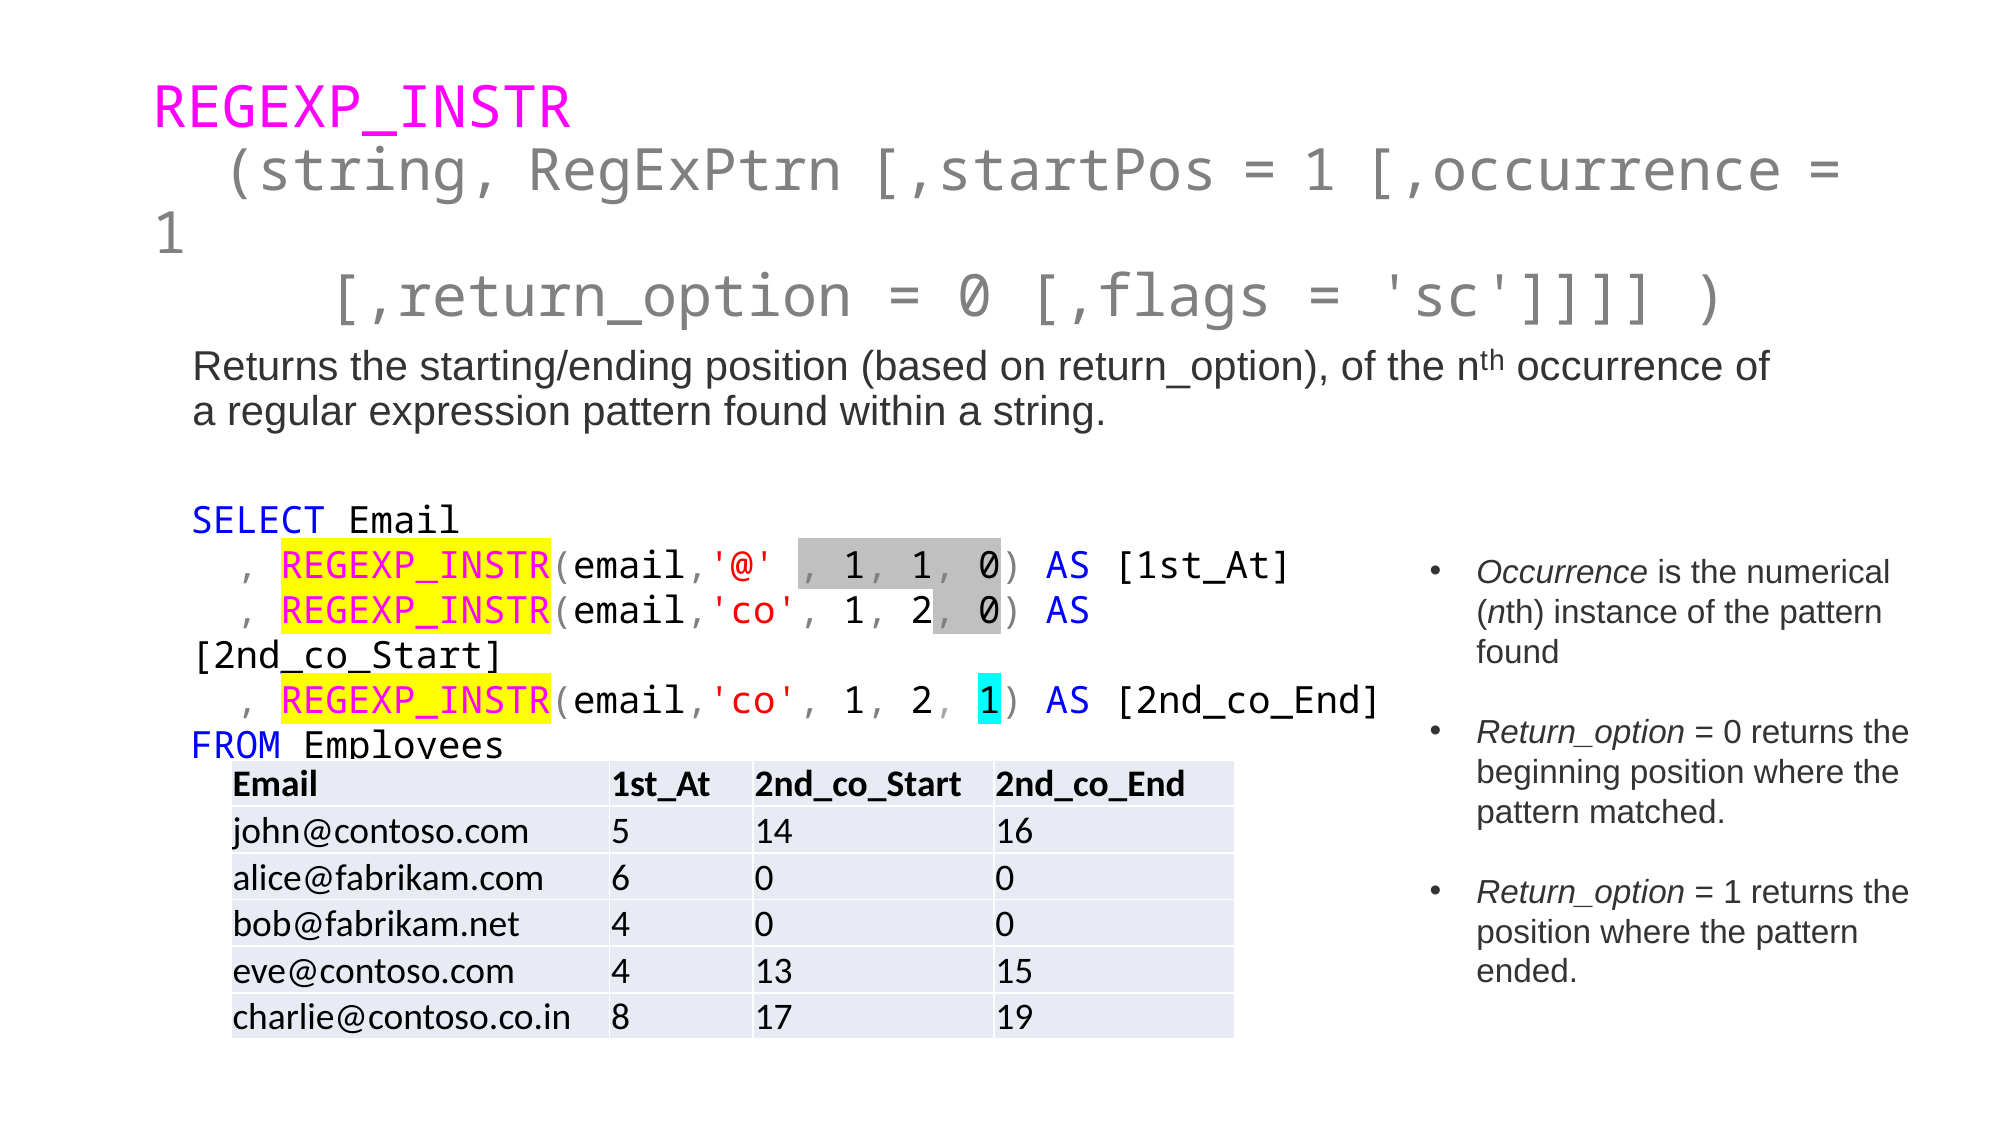

REGEXP_INSTR
  (string, RegExPtrn [,startPos = 1 [,occurrence = 1
     [,return_option = 0 [,flags = 'sc']]]] )
Returns the starting/ending position (based on return_option), of the nᵗʰ occurrence of a regular expression pattern found within a string.
SELECT Email
  , REGEXP_INSTR(email,'@' , 1, 1, 0) AS [1st_At]
  , REGEXP_INSTR(email,'co', 1, 2, 0) AS [2nd_co_Start]
  , REGEXP_INSTR(email,'co', 1, 2, 1) AS [2nd_co_End]
FROM Employees
Occurrence is the numerical (nth) instance of the pattern found

Return_option = 0 returns the beginning position where the pattern matched.

Return_option = 1 returns the position where the pattern ended.
| Email | 1st\_At | 2nd\_co\_Start | 2nd\_co\_End |
| --- | --- | --- | --- |
| john@contoso.com | 5 | 14 | 16 |
| alice@fabrikam.com | 6 | 0 | 0 |
| bob@fabrikam.net | 4 | 0 | 0 |
| eve@contoso.com | 4 | 13 | 15 |
| charlie@contoso.co.in | 8 | 17 | 19 |